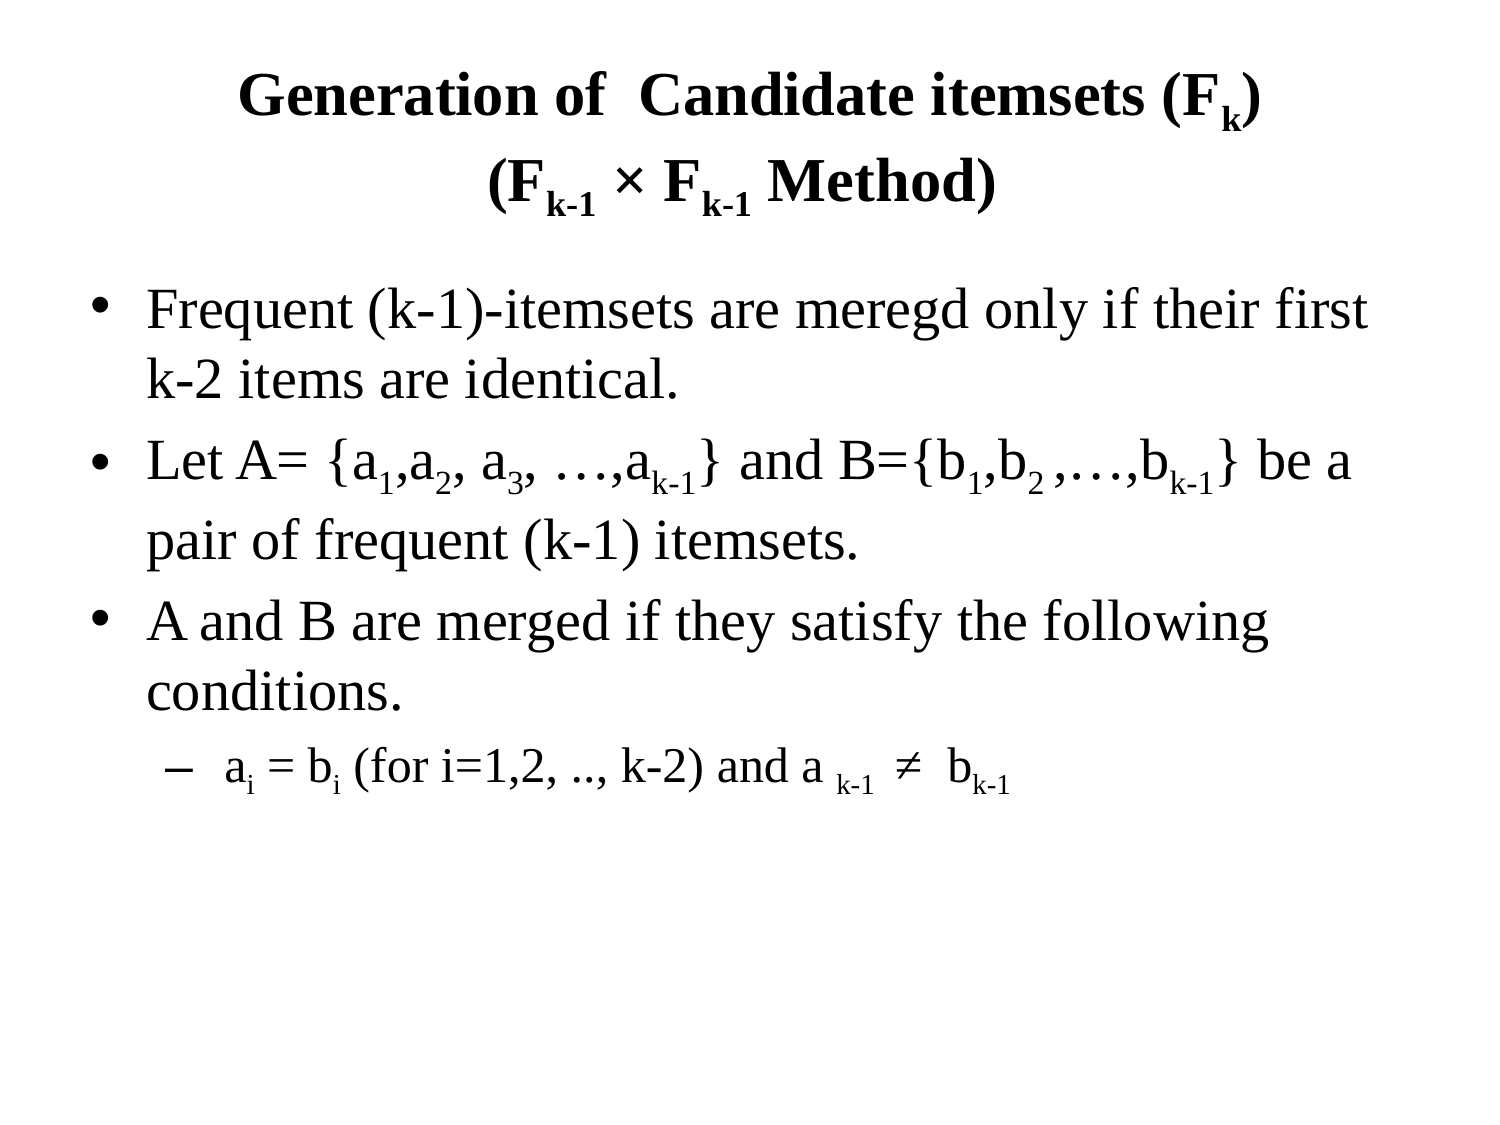

# Generation of  Candidate itemsets (Fk) (Fk-1 × Fk-1 Method)
Frequent (k-1)-itemsets are meregd only if their first k-2 items are identical.
Let A= {a1,a2, a3, …,ak-1} and B={b1,b2 ,…,bk-1} be a pair of frequent (k-1) itemsets.
A and B are merged if they satisfy the following conditions.
 ai = bi (for i=1,2, .., k-2) and a k-1  ≠  bk-1